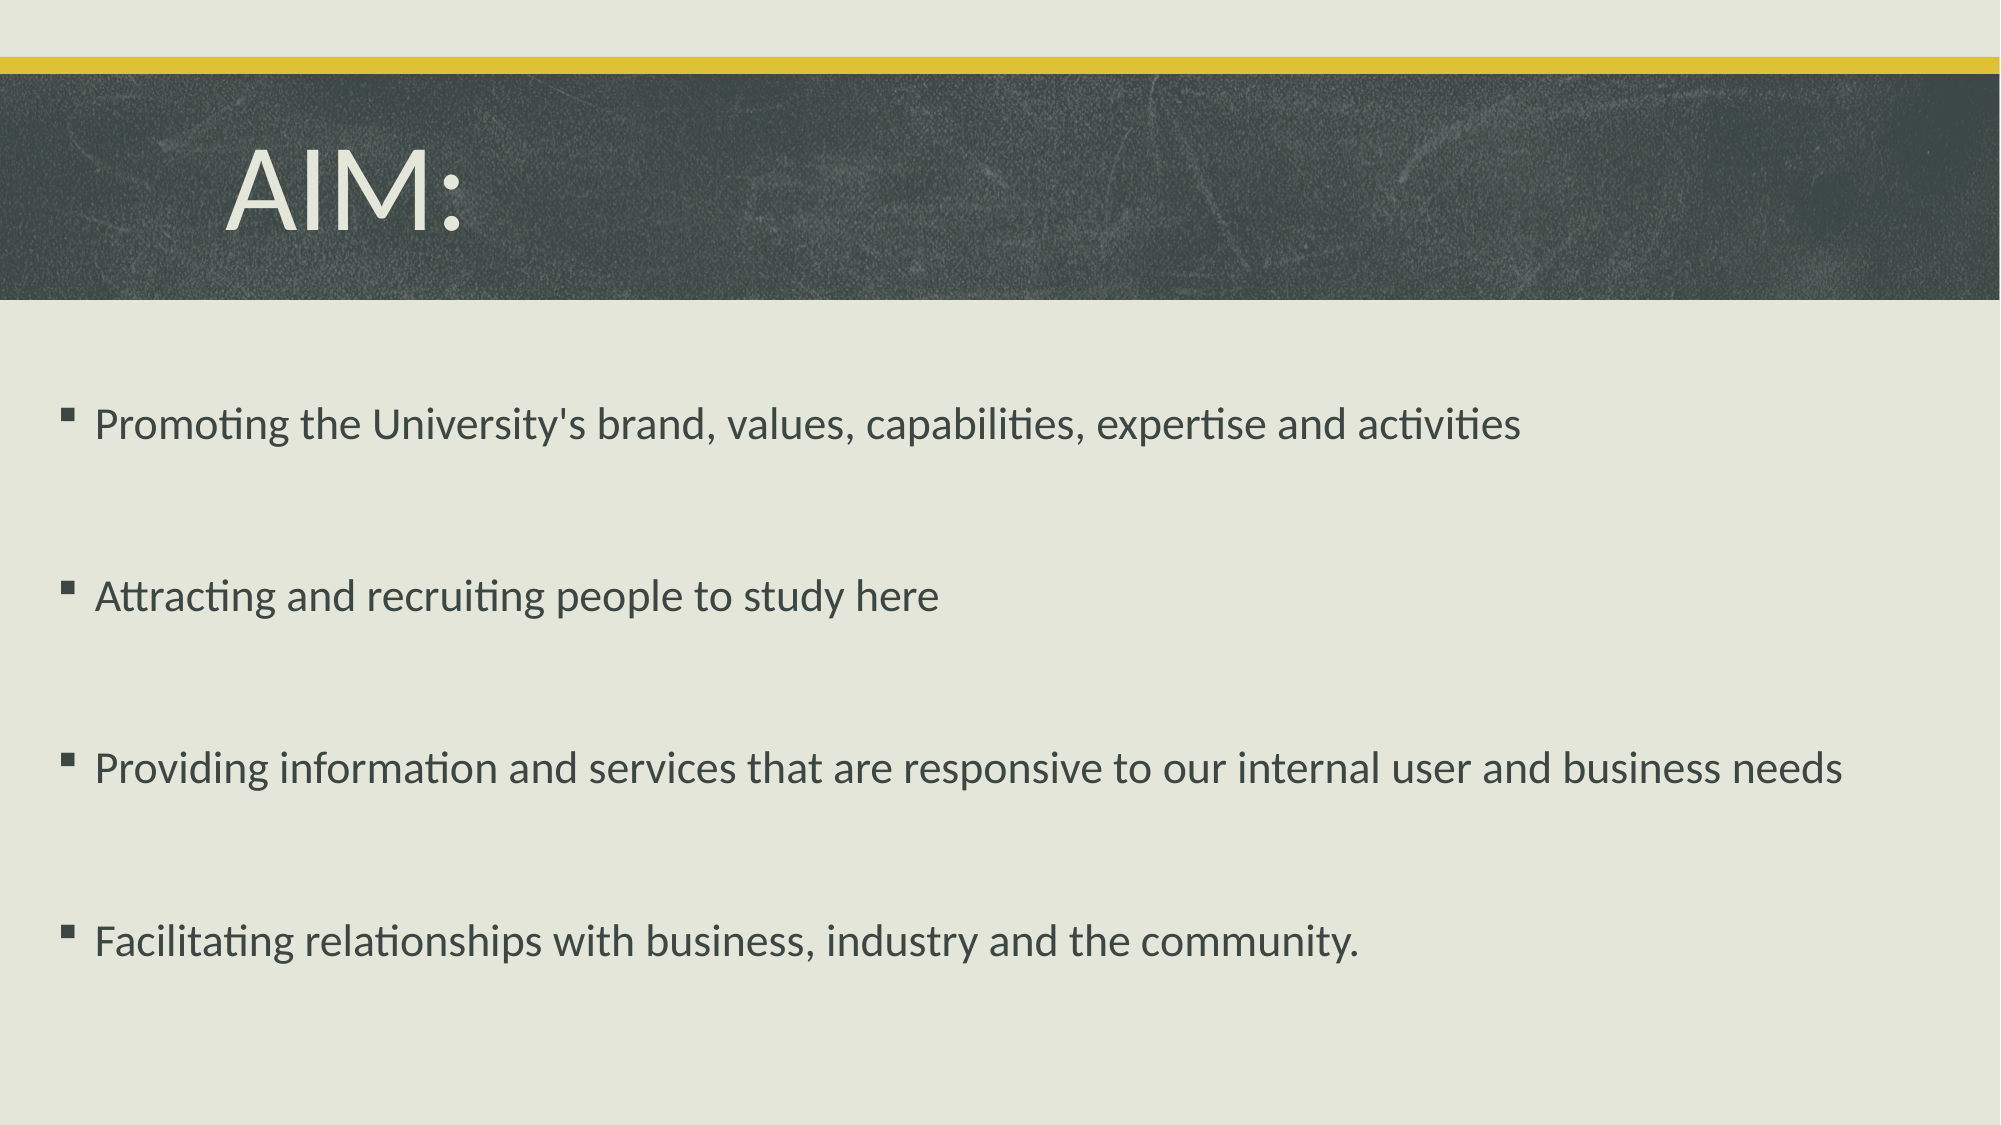

# AIM:

Promoting the University's brand, values, capabilities, expertise and activities

Attracting and recruiting people to study here

Providing information and services that are responsive to our internal user and business needs

Facilitating relationships with business, industry and the community.